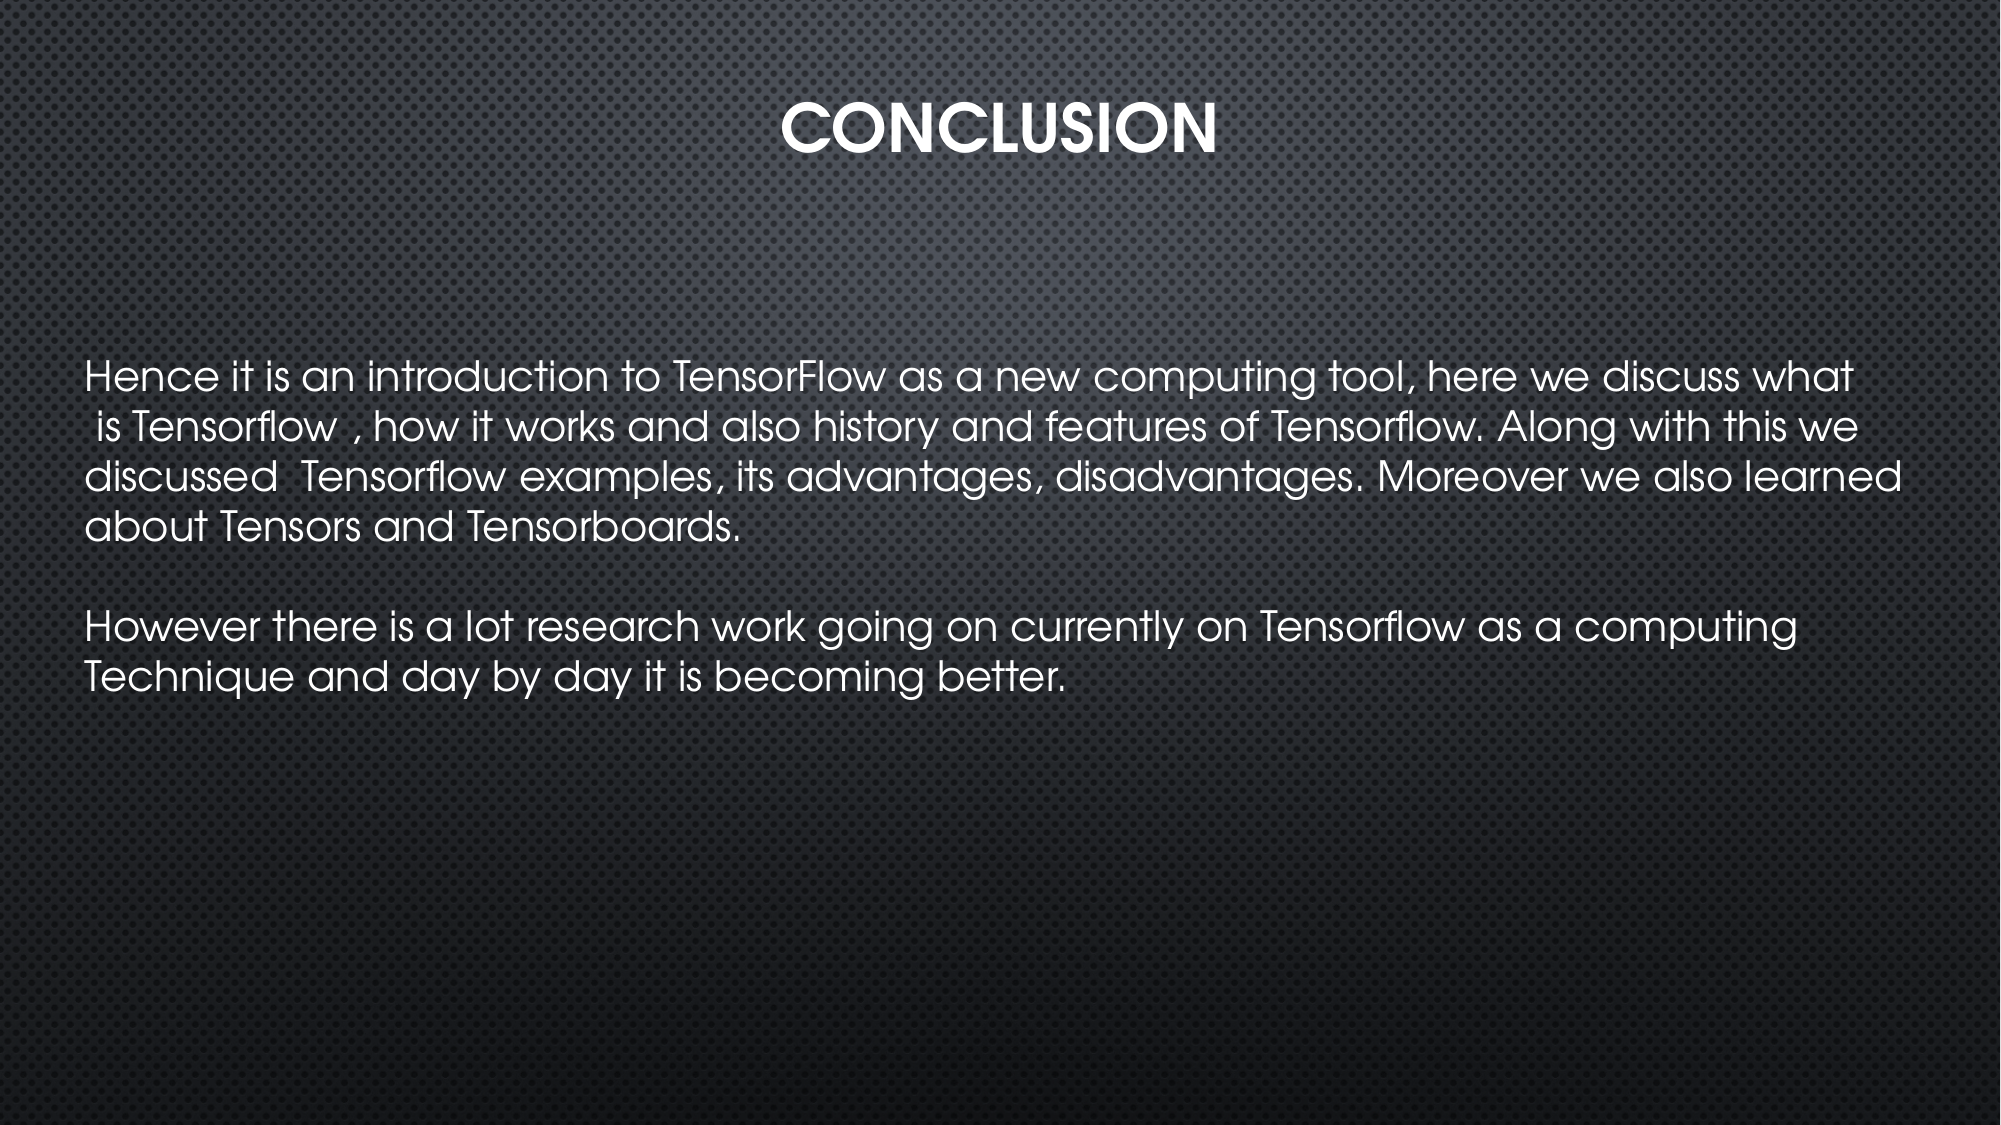

# Conclusion
Hence it is an introduction to TensorFlow as a new computing tool, here we discuss what
 is Tensorflow , how it works and also history and features of Tensorflow. Along with this we
discussed  Tensorflow examples, its advantages, disadvantages. Moreover we also learned
about Tensors and Tensorboards.

However there is a lot research work going on currently on Tensorflow as a computing
Technique and day by day it is becoming better.